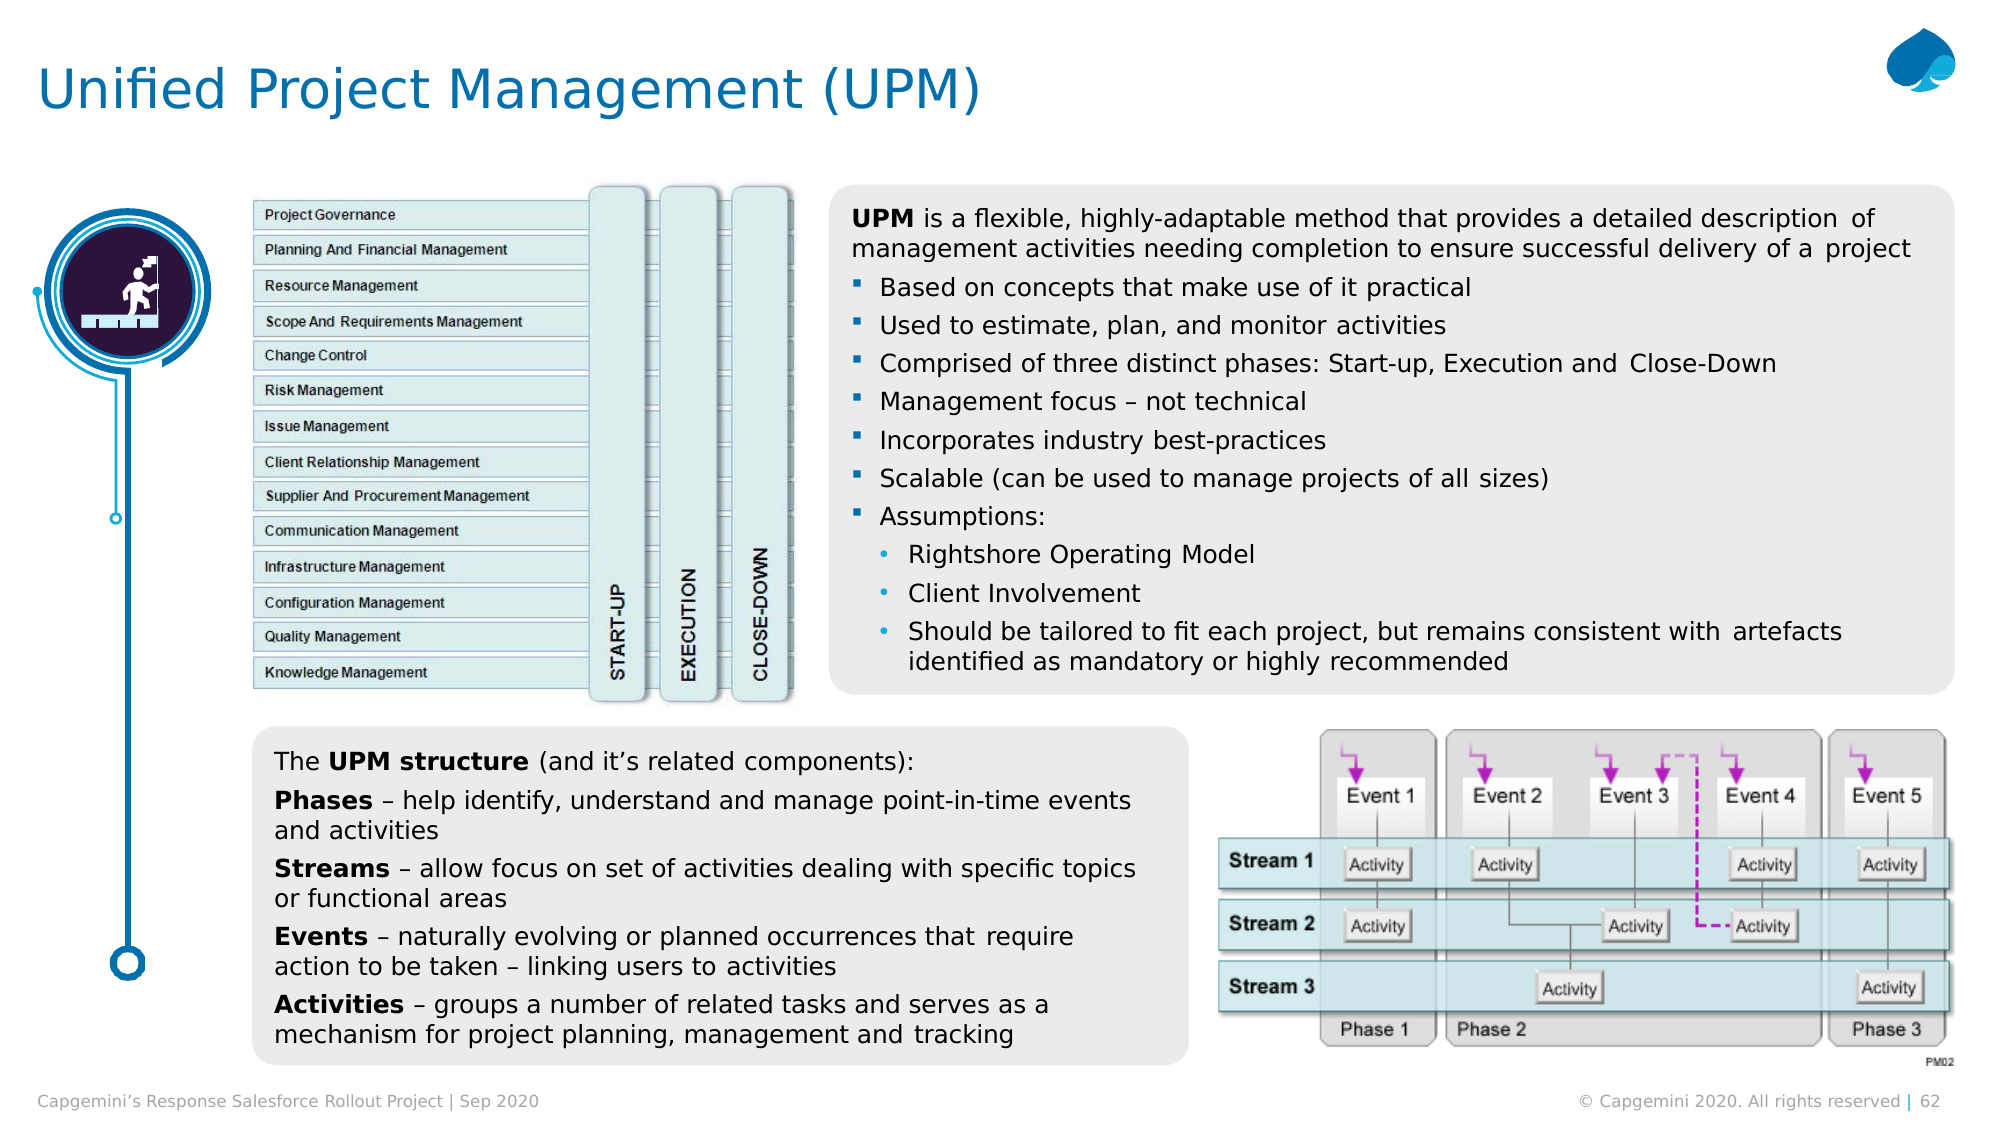

# Unified Project Management (UPM)

UPM is a flexible, highly-adaptable method that provides a detailed description of
management activities needing completion to ensure successful delivery of a project
Based on concepts that make use of it practical
Used to estimate, plan, and monitor activities
Comprised of three distinct phases: Start-up, Execution and Close-Down
Management focus – not technical
Incorporates industry best-practices
Scalable (can be used to manage projects of all sizes)
Assumptions:
Rightshore Operating Model
Client Involvement
Should be tailored to fit each project, but remains consistent with artefacts
identified as mandatory or highly recommended

The UPM structure (and it’s related components):
Phases – help identify, understand and manage point-in-time events  and activities
Streams – allow focus on set of activities dealing with specific topics  or functional areas
Events – naturally evolving or planned occurrences that require
action to be taken – linking users to activities
Activities – groups a number of related tasks and serves as a  mechanism for project planning, management and tracking

Capgemini’s Response Salesforce Rollout Project | Sep 2020
© Capgemini 2020. All rights reserved | 62